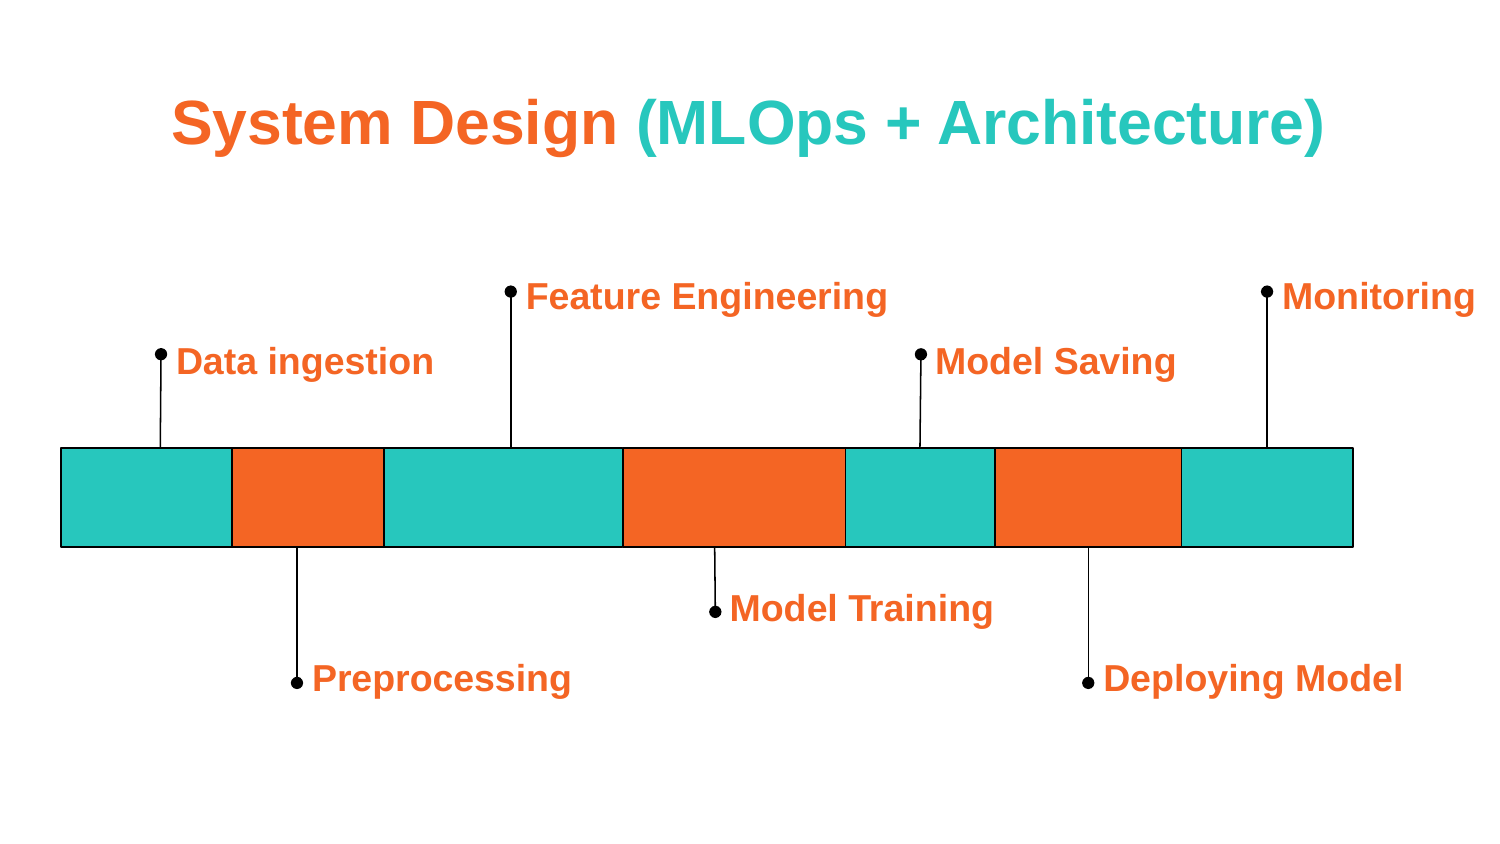

# System Design (MLOps + Architecture)
Feature Engineering
Monitoring
Data ingestion
Model Saving

Model Training
Preprocessing
Deploying Model